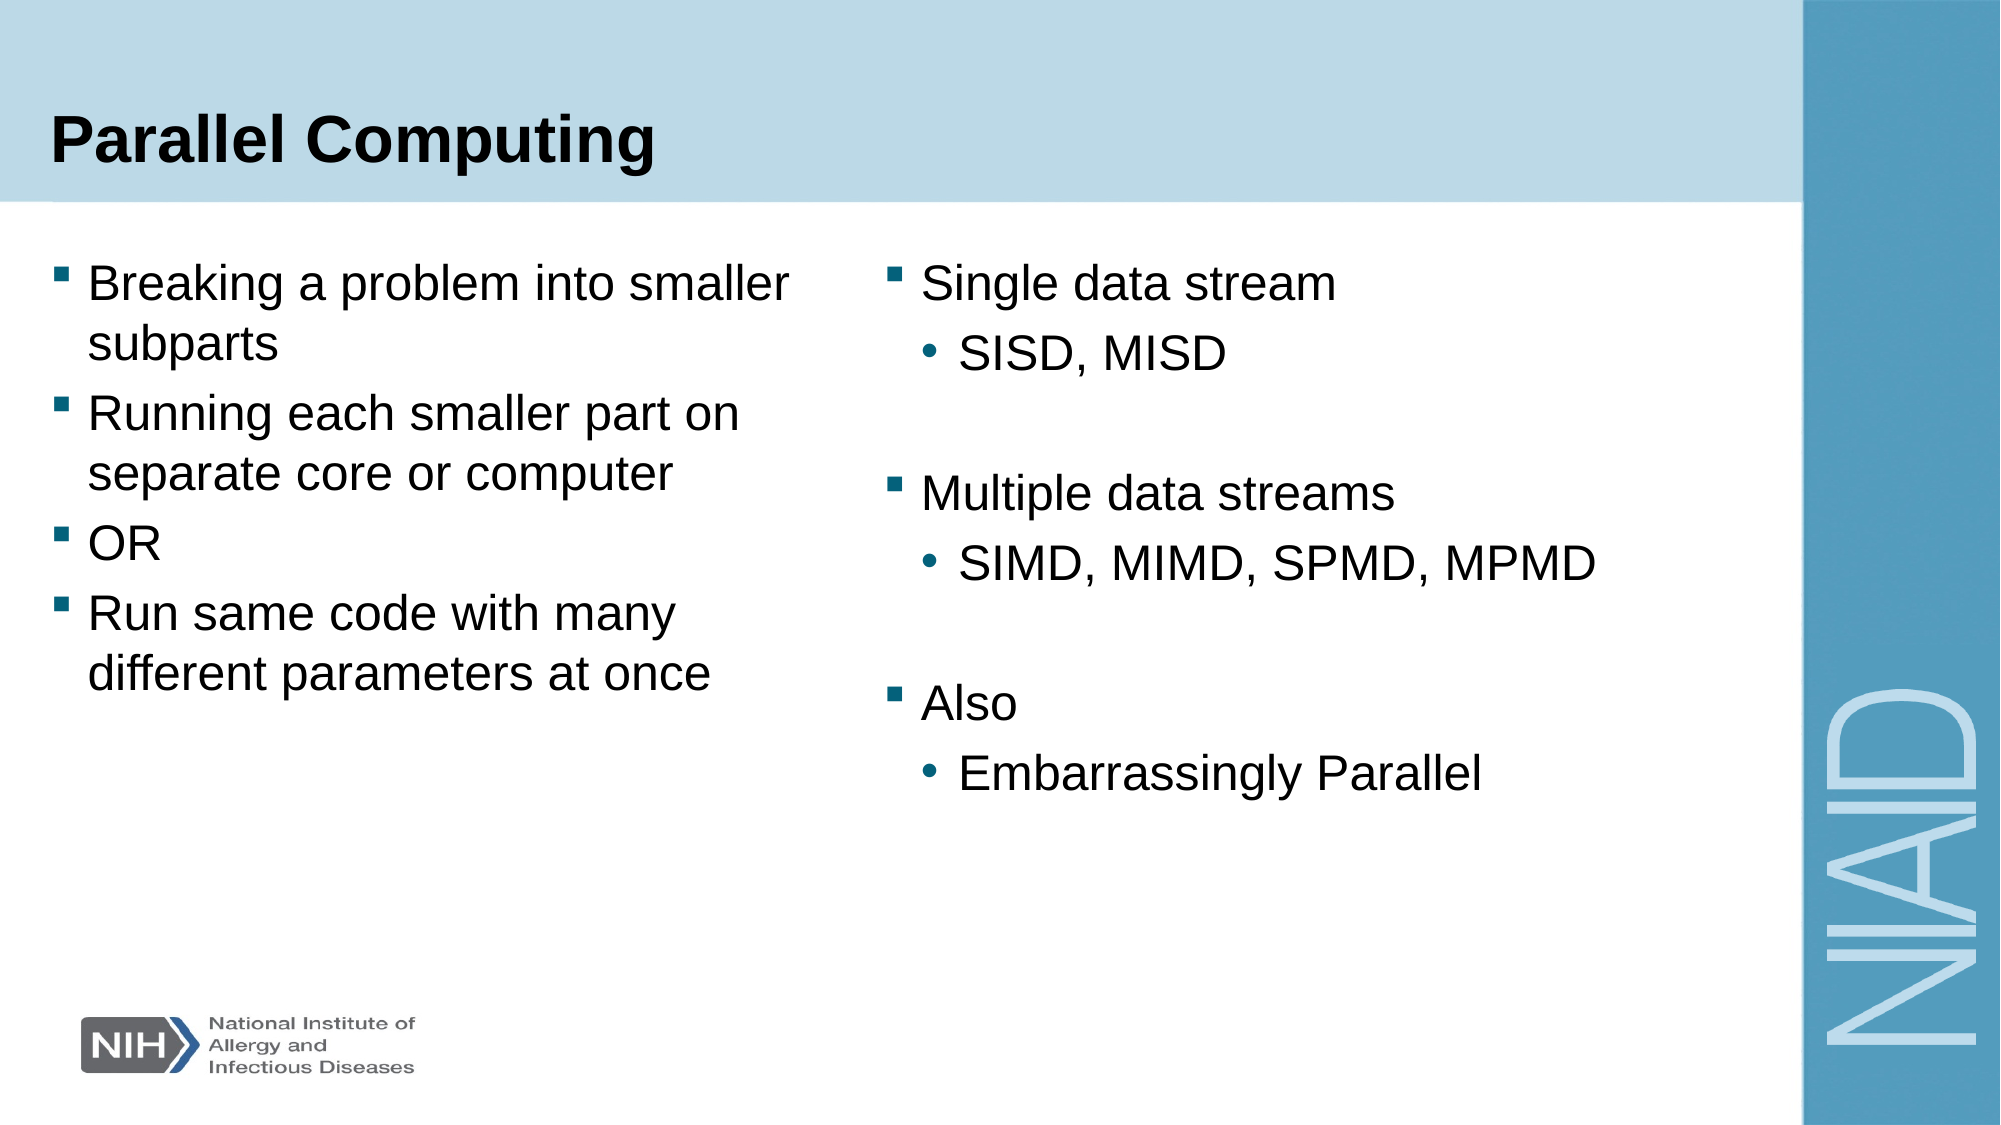

# Parallel Computing
Breaking a problem into smaller subparts
Running each smaller part on separate core or computer
OR
Run same code with many different parameters at once

Single data stream
SISD, MISD

Multiple data streams
SIMD, MIMD, SPMD, MPMD

Also
Embarrassingly Parallel